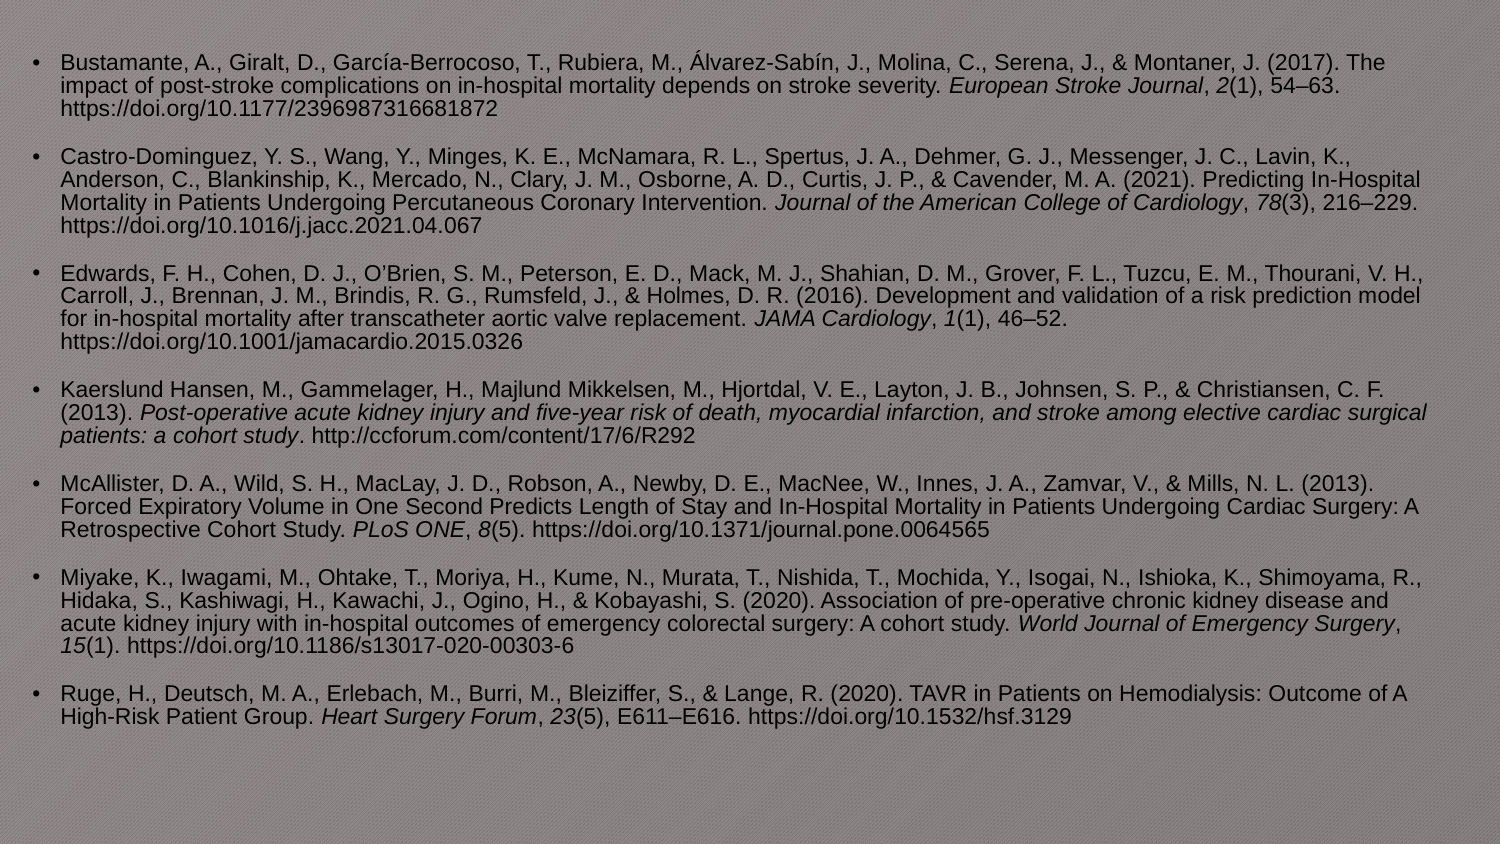

Bustamante, A., Giralt, D., García-Berrocoso, T., Rubiera, M., Álvarez-Sabín, J., Molina, C., Serena, J., & Montaner, J. (2017). The impact of post-stroke complications on in-hospital mortality depends on stroke severity. European Stroke Journal, 2(1), 54–63. https://doi.org/10.1177/2396987316681872
Castro-Dominguez, Y. S., Wang, Y., Minges, K. E., McNamara, R. L., Spertus, J. A., Dehmer, G. J., Messenger, J. C., Lavin, K., Anderson, C., Blankinship, K., Mercado, N., Clary, J. M., Osborne, A. D., Curtis, J. P., & Cavender, M. A. (2021). Predicting In-Hospital Mortality in Patients Undergoing Percutaneous Coronary Intervention. Journal of the American College of Cardiology, 78(3), 216–229. https://doi.org/10.1016/j.jacc.2021.04.067
Edwards, F. H., Cohen, D. J., O’Brien, S. M., Peterson, E. D., Mack, M. J., Shahian, D. M., Grover, F. L., Tuzcu, E. M., Thourani, V. H., Carroll, J., Brennan, J. M., Brindis, R. G., Rumsfeld, J., & Holmes, D. R. (2016). Development and validation of a risk prediction model for in-hospital mortality after transcatheter aortic valve replacement. JAMA Cardiology, 1(1), 46–52. https://doi.org/10.1001/jamacardio.2015.0326
Kaerslund Hansen, M., Gammelager, H., Majlund Mikkelsen, M., Hjortdal, V. E., Layton, J. B., Johnsen, S. P., & Christiansen, C. F. (2013). Post-operative acute kidney injury and five-year risk of death, myocardial infarction, and stroke among elective cardiac surgical patients: a cohort study. http://ccforum.com/content/17/6/R292
McAllister, D. A., Wild, S. H., MacLay, J. D., Robson, A., Newby, D. E., MacNee, W., Innes, J. A., Zamvar, V., & Mills, N. L. (2013). Forced Expiratory Volume in One Second Predicts Length of Stay and In-Hospital Mortality in Patients Undergoing Cardiac Surgery: A Retrospective Cohort Study. PLoS ONE, 8(5). https://doi.org/10.1371/journal.pone.0064565
Miyake, K., Iwagami, M., Ohtake, T., Moriya, H., Kume, N., Murata, T., Nishida, T., Mochida, Y., Isogai, N., Ishioka, K., Shimoyama, R., Hidaka, S., Kashiwagi, H., Kawachi, J., Ogino, H., & Kobayashi, S. (2020). Association of pre-operative chronic kidney disease and acute kidney injury with in-hospital outcomes of emergency colorectal surgery: A cohort study. World Journal of Emergency Surgery, 15(1). https://doi.org/10.1186/s13017-020-00303-6
Ruge, H., Deutsch, M. A., Erlebach, M., Burri, M., Bleiziffer, S., & Lange, R. (2020). TAVR in Patients on Hemodialysis: Outcome of A High-Risk Patient Group. Heart Surgery Forum, 23(5), E611–E616. https://doi.org/10.1532/hsf.3129